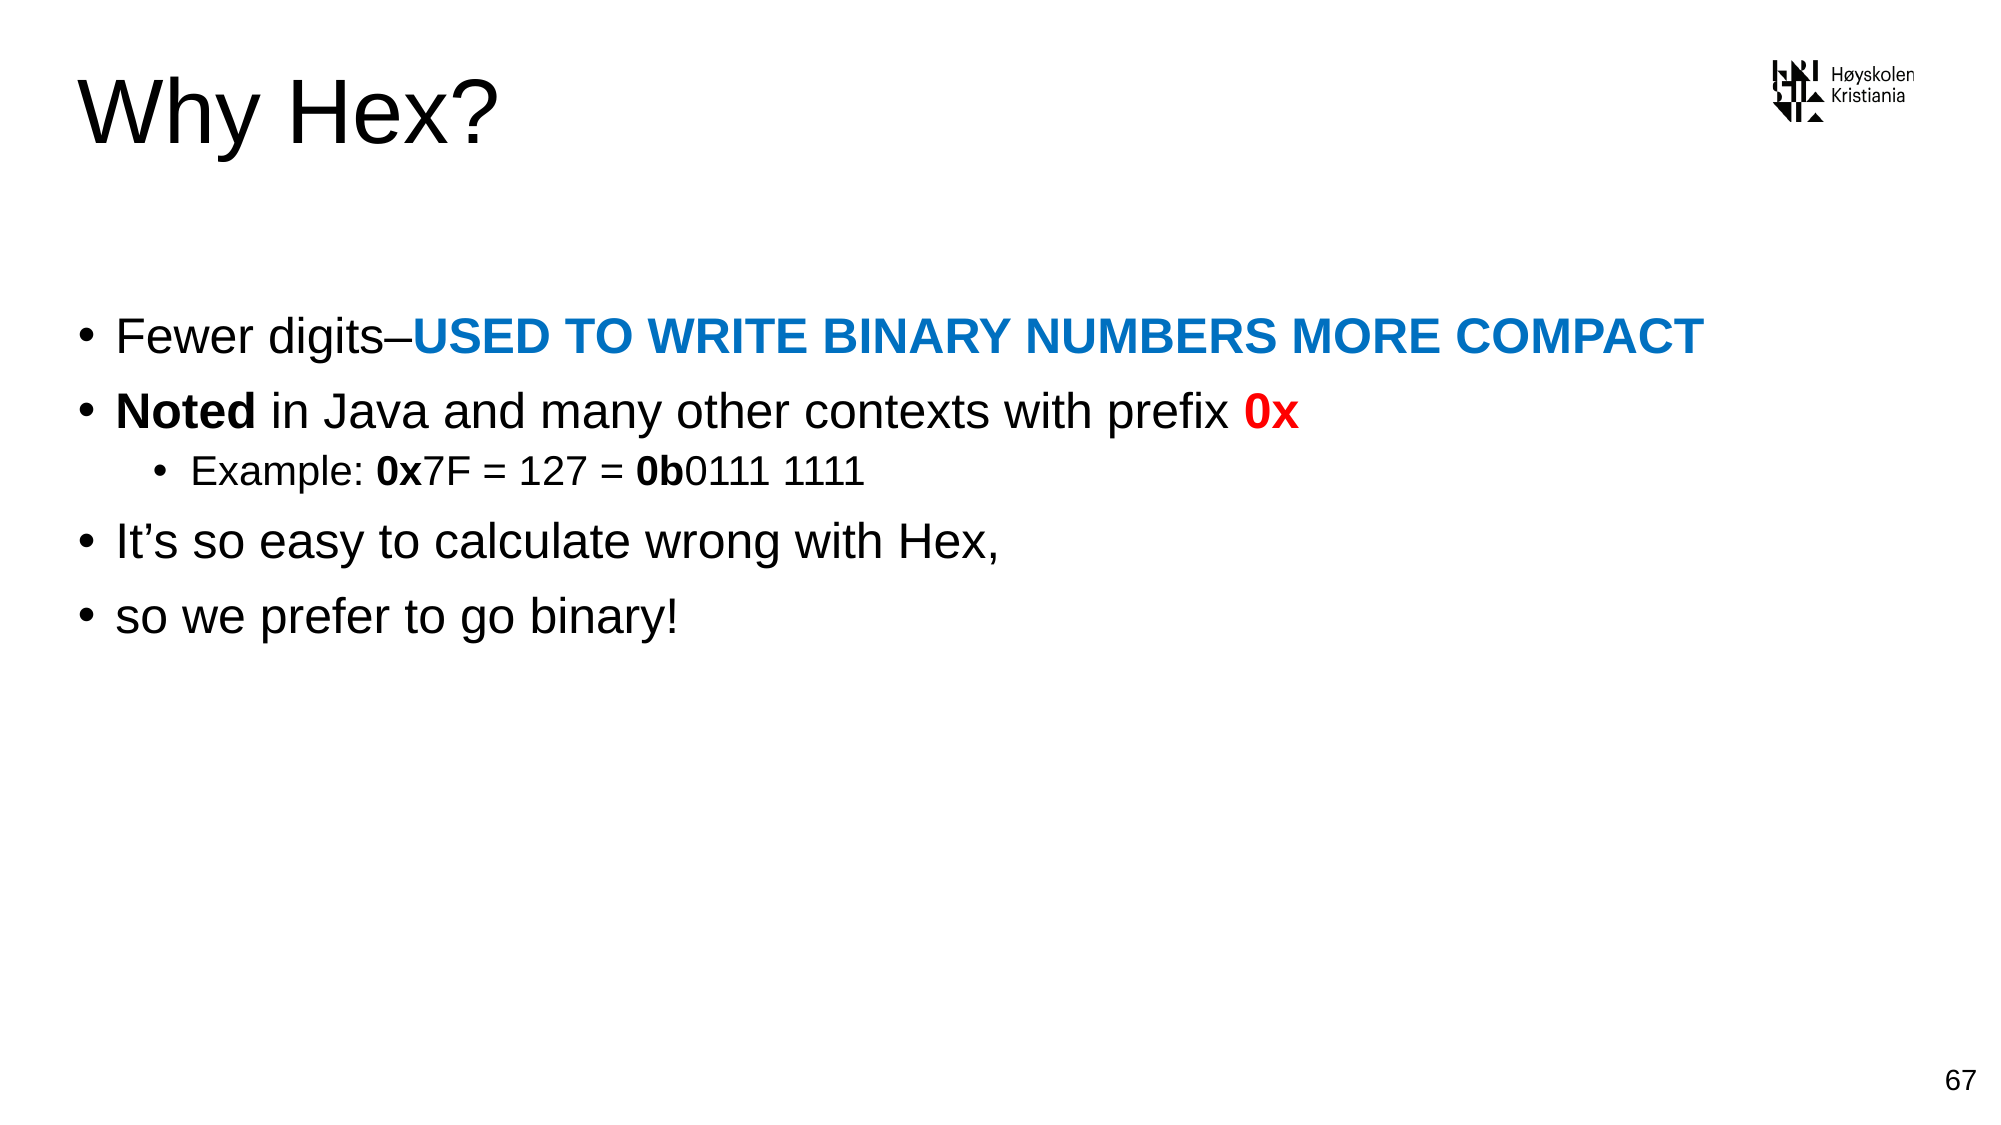

# Why Hex?
Fewer digits–USED TO WRITE BINARY NUMBERS MORE COMPACT
Noted in Java and many other contexts with prefix 0x
Example: 0x7F = 127 = 0b0111 1111
It’s so easy to calculate wrong with Hex,
so we prefer to go binary!